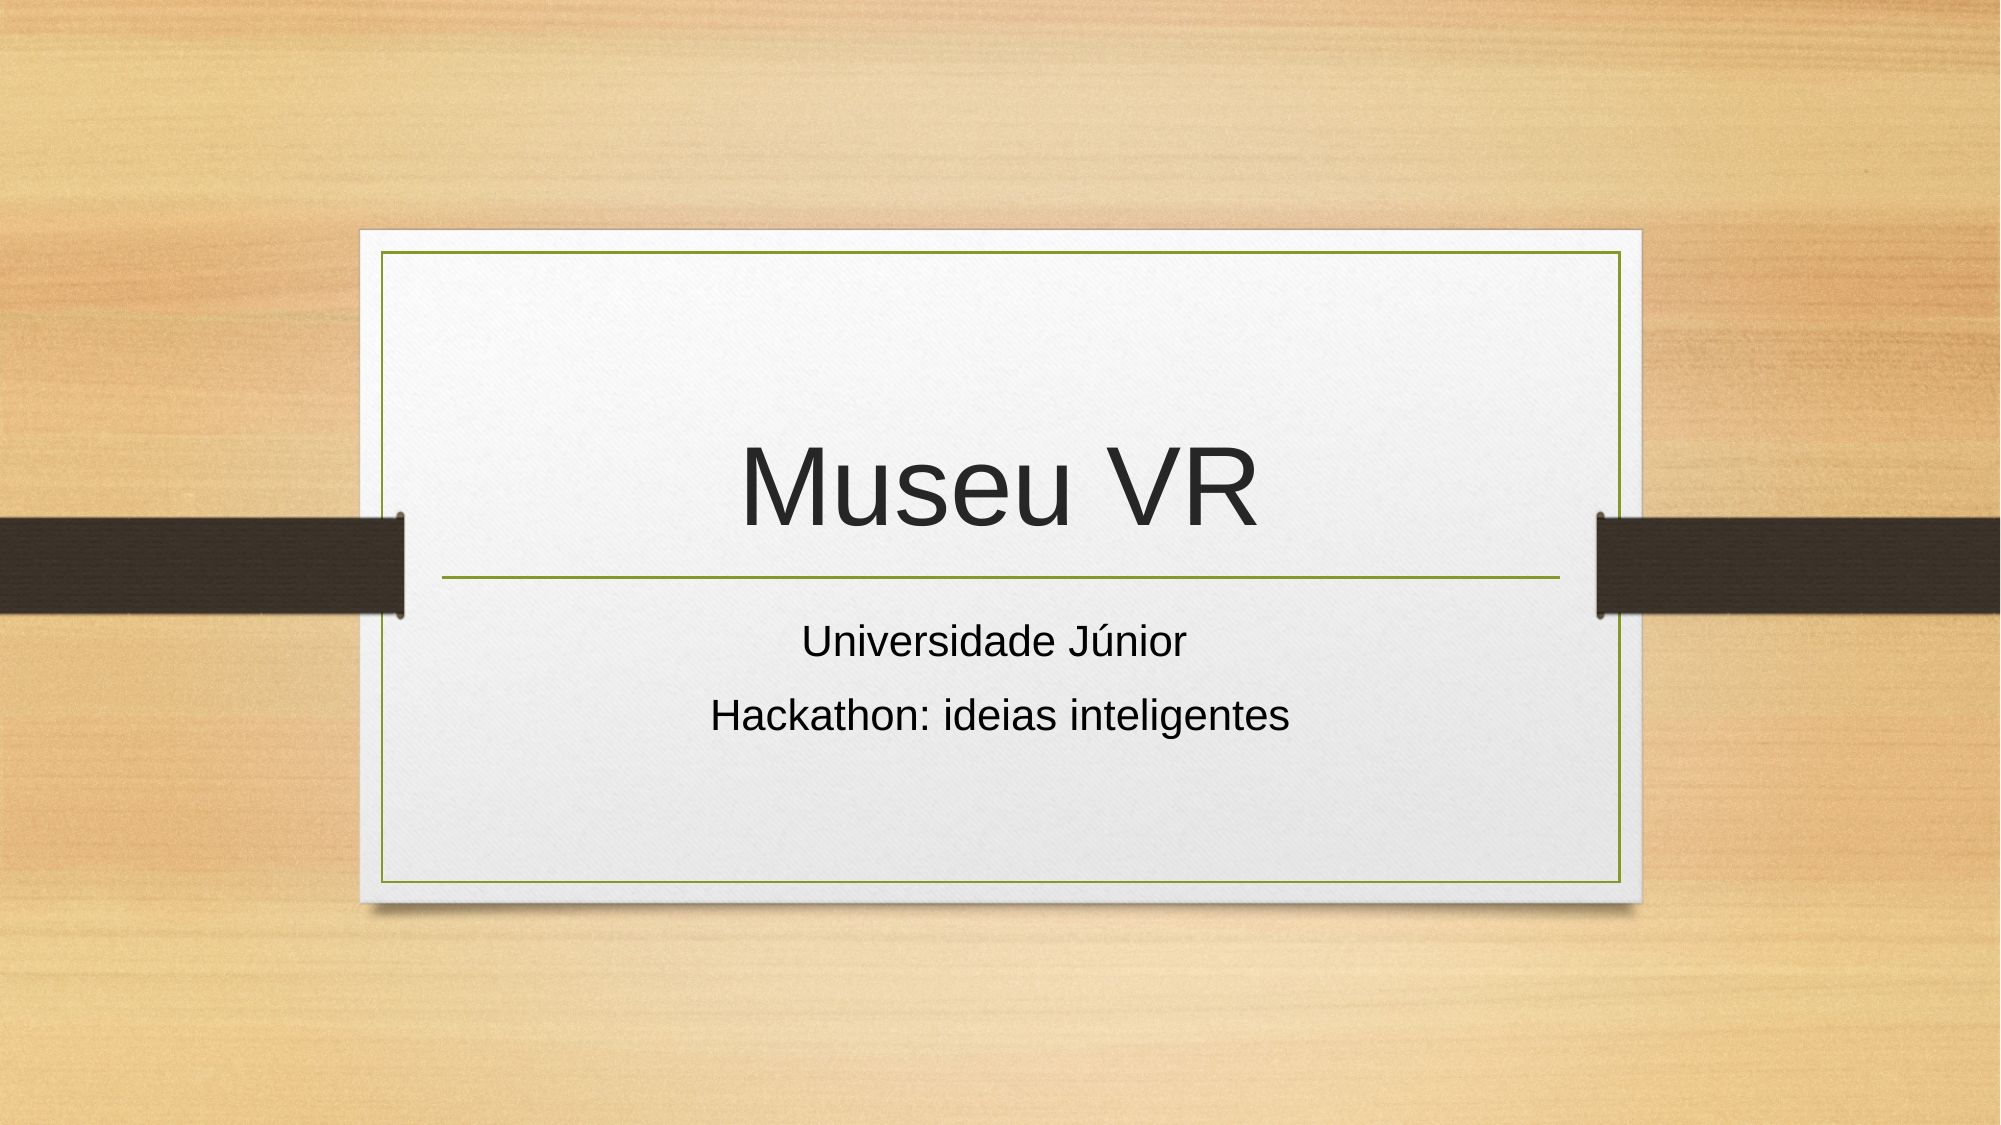

# Museu VR
Universidade Júnior
Hackathon: ideias inteligentes